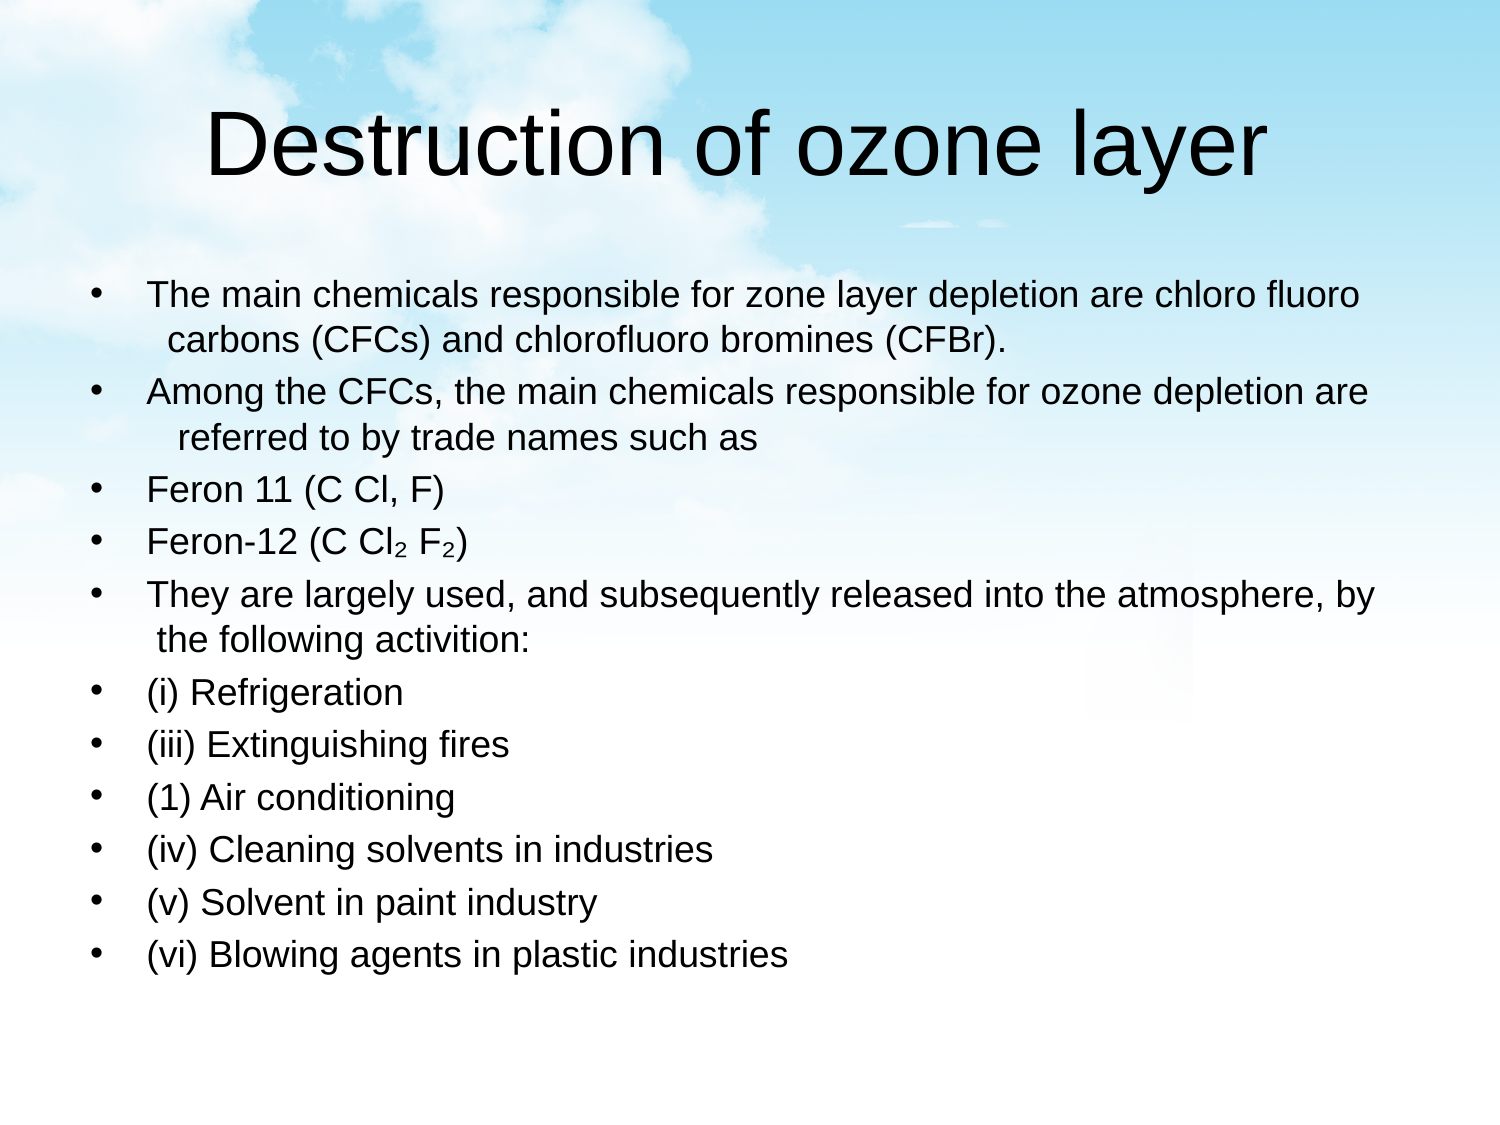

# Destruction of ozone layer
The main chemicals responsible for zone layer depletion are chloro fluoro       carbons (CFCs) and chlorofluoro bromines (CFBr).
Among the CFCs, the main chemicals responsible for ozone depletion are       referred to by trade names such as
Feron 11 (C Cl, F)
Feron-12 (C Cl₂ F₂)
They are largely used, and subsequently released into the atmosphere, by     the following activition:
(i) Refrigeration
(iii) Extinguishing fires
(1) Air conditioning
(iv) Cleaning solvents in industries
(v) Solvent in paint industry
(vi) Blowing agents in plastic industries

(iii) Extinguishing fires
(1) Air conditioning
(iv) Cleaning solvents in industries
(v) Solvent in paint industry
(vi) Blowing agents in plastic industries
Scanned